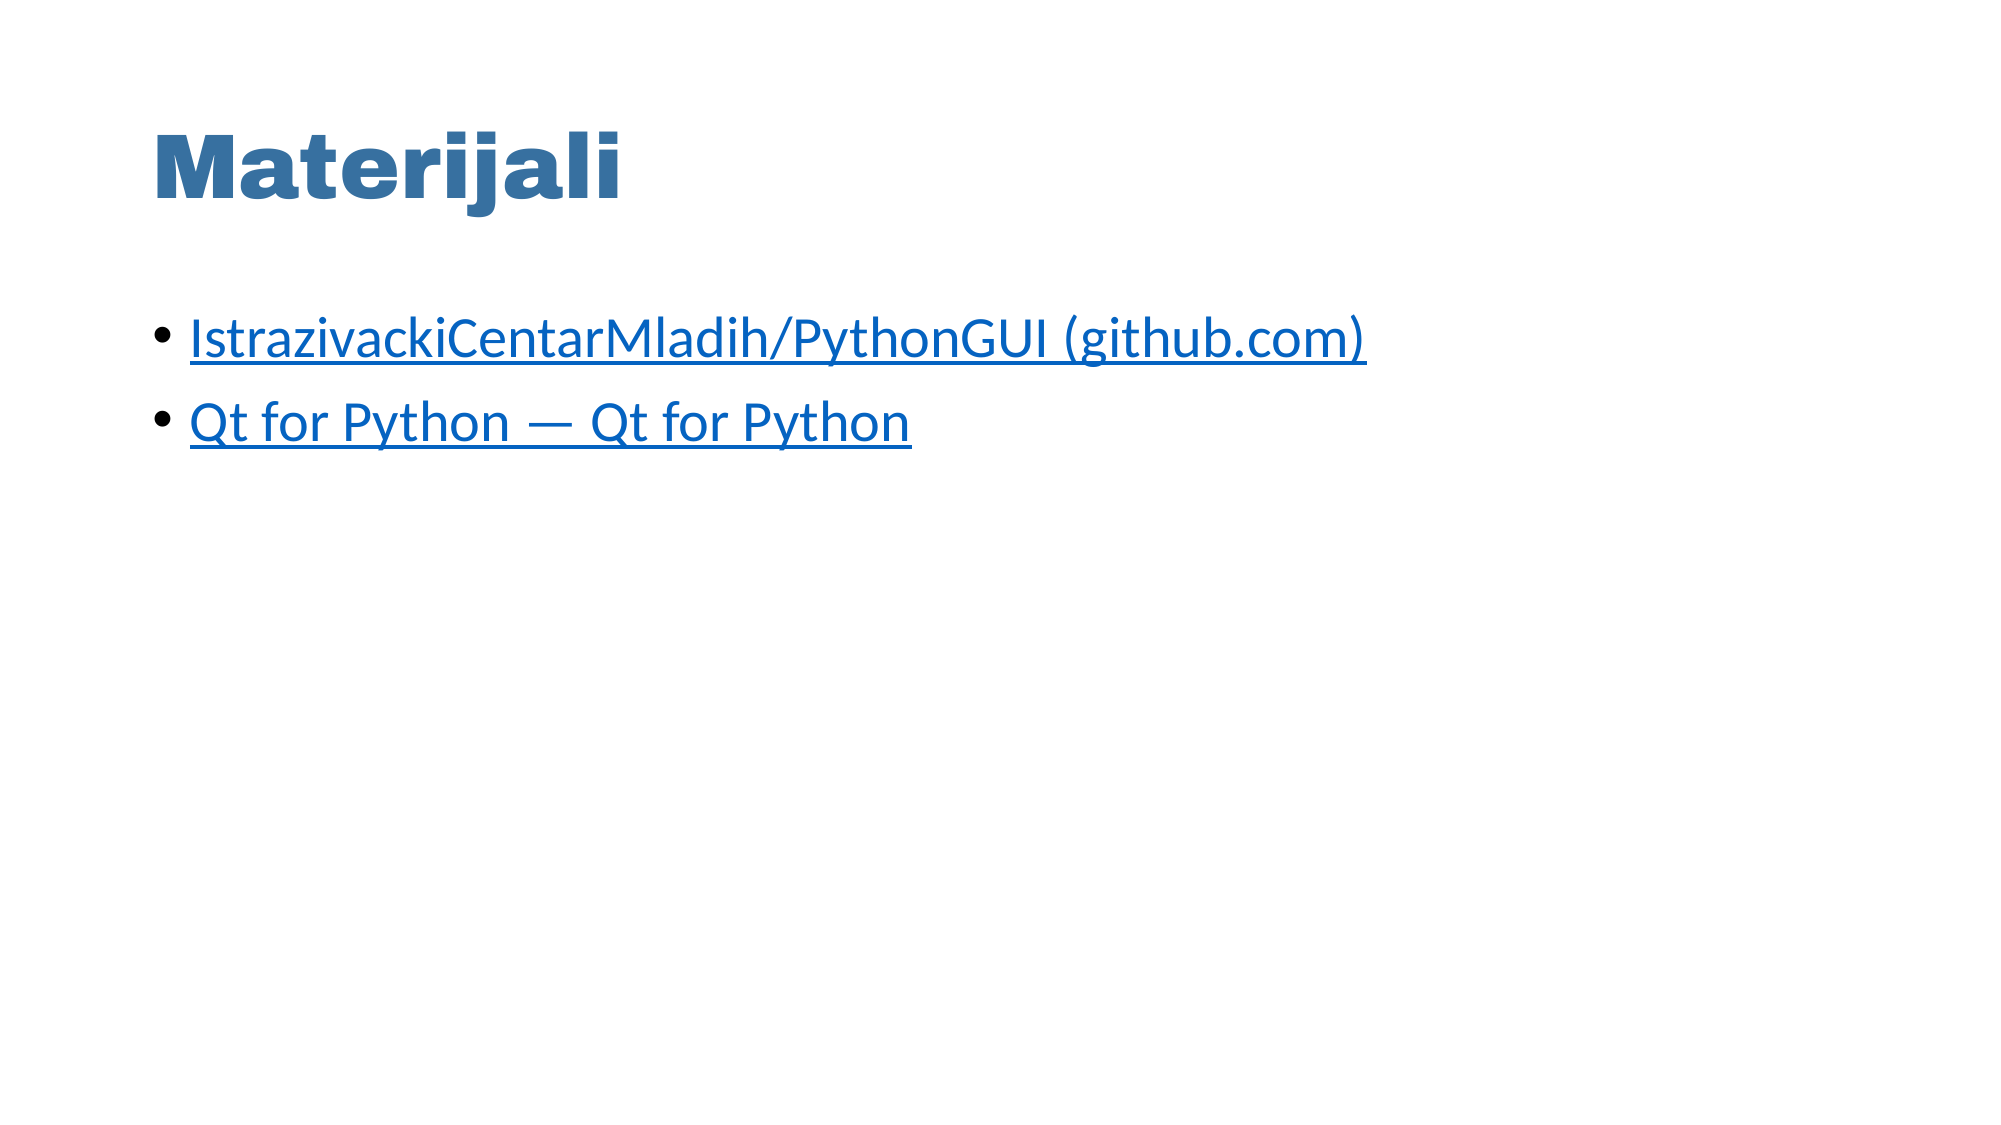

# Materijali
IstrazivackiCentarMladih/PythonGUI (github.com)
Qt for Python — Qt for Python